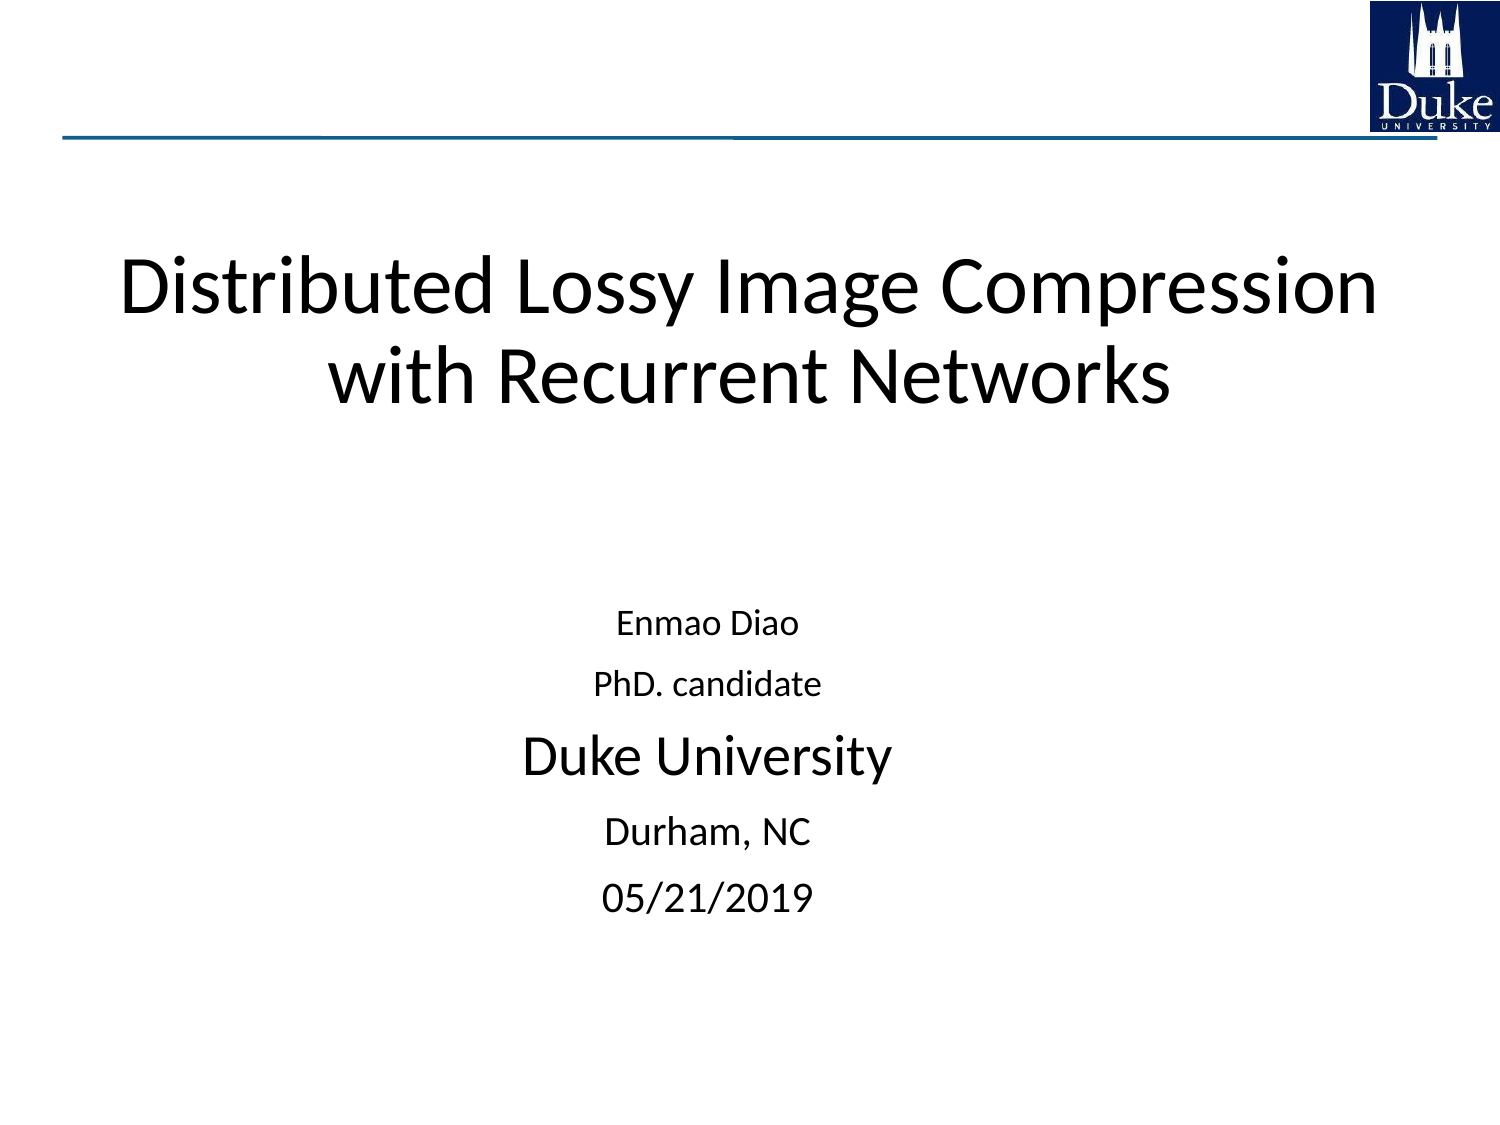

Distributed Lossy Image Compression with Recurrent Networks
Enmao Diao
PhD. candidate
Duke University
Durham, NC
05/21/2019